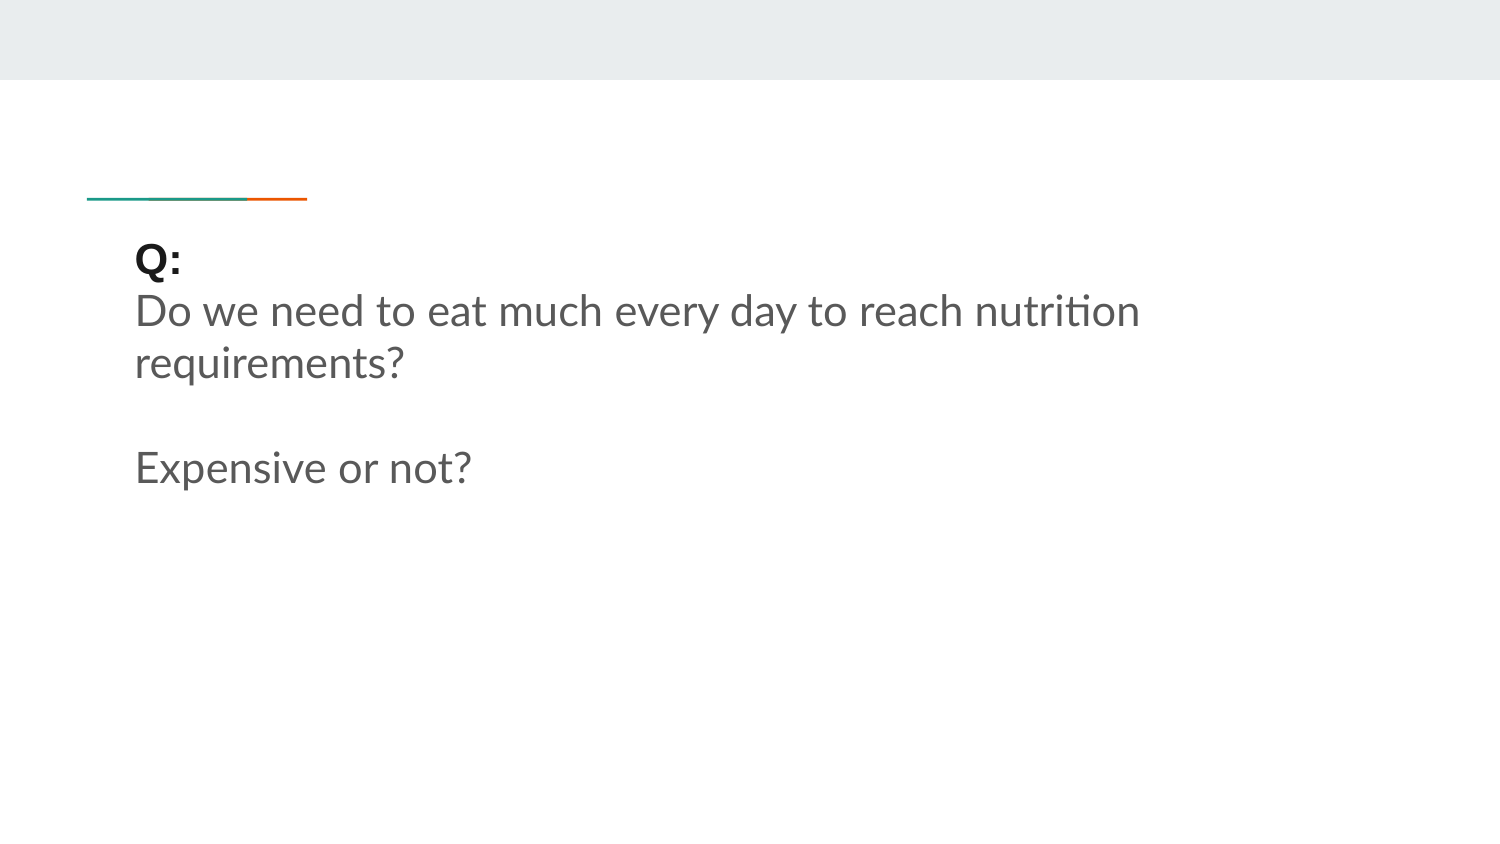

# Q:
Do we need to eat much every day to reach nutrition requirements?

Expensive or not?